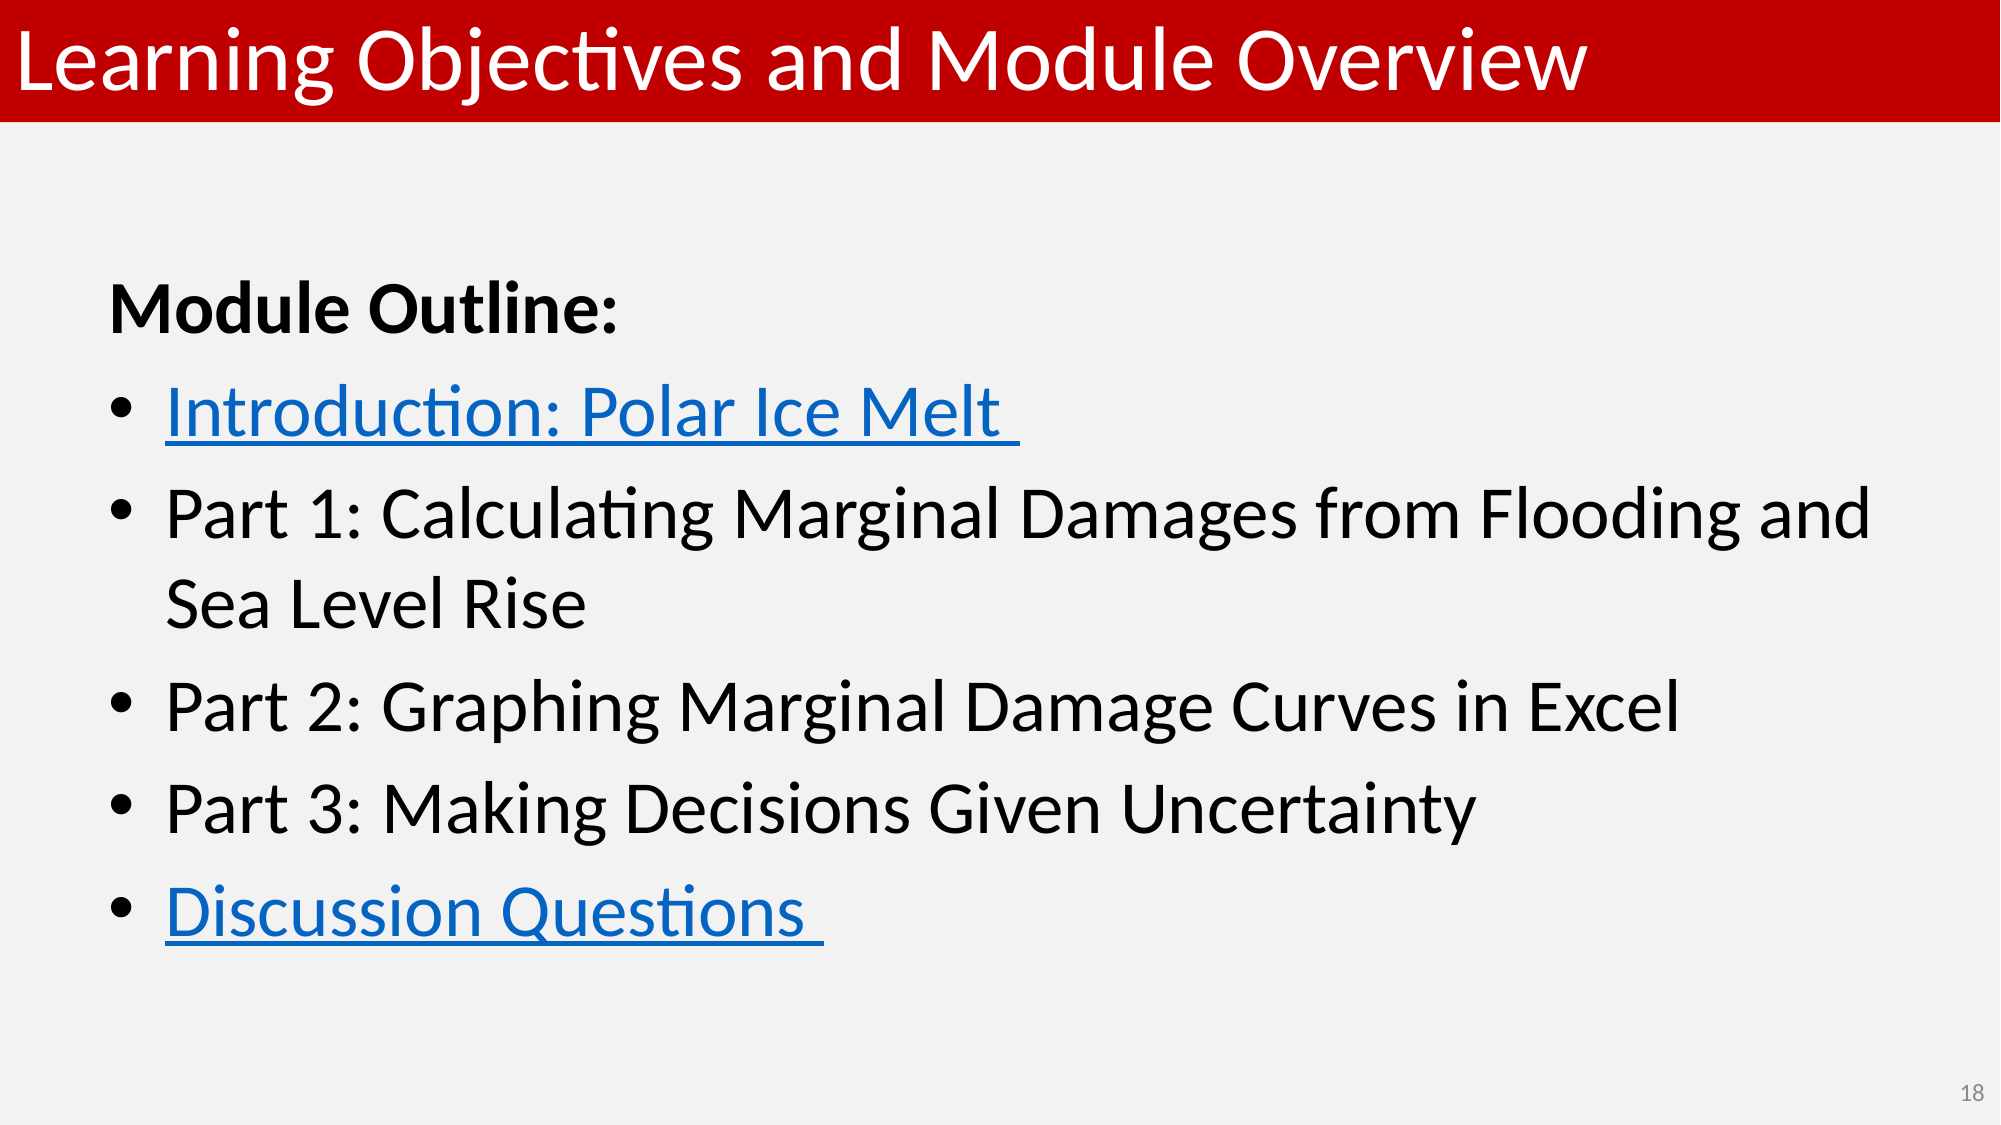

# Learning Objectives and Module Overview
Module Outline:
Introduction: Polar Ice Melt
Part 1: Calculating Marginal Damages from Flooding and Sea Level Rise
Part 2: Graphing Marginal Damage Curves in Excel
Part 3: Making Decisions Given Uncertainty
Discussion Questions
18